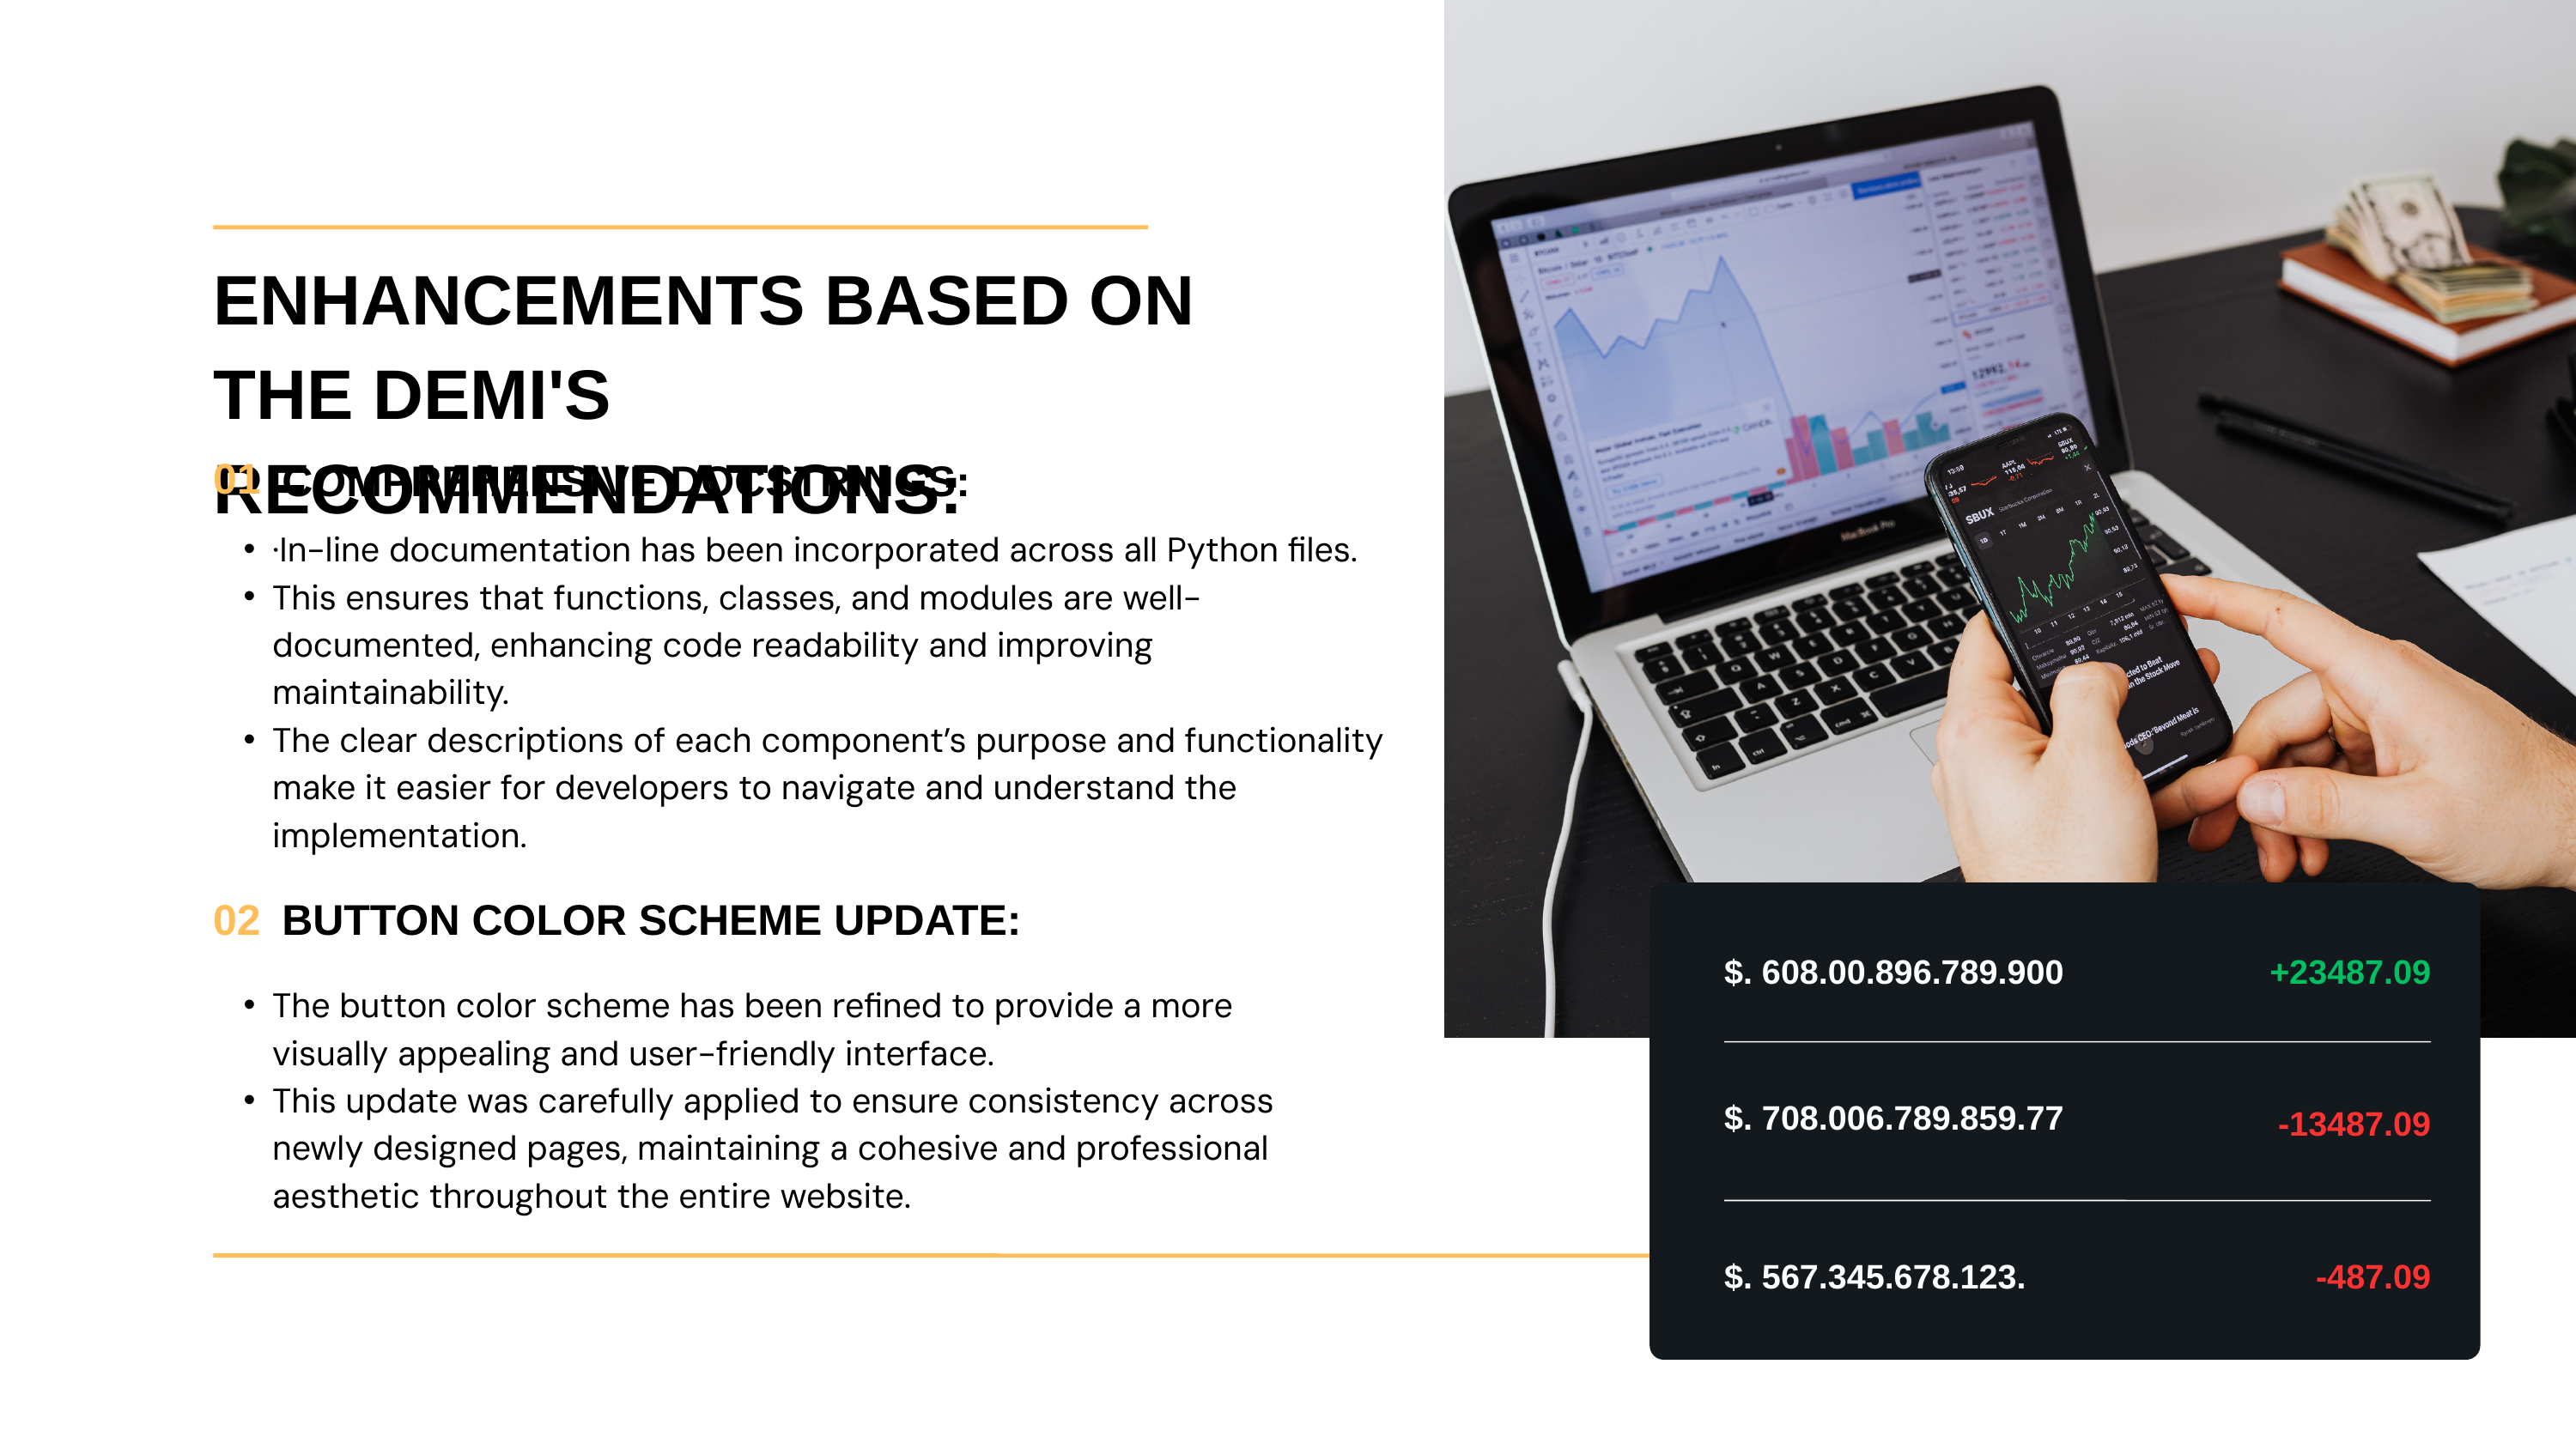

ENHANCEMENTS BASED ON THE DEMI'S RECOMMENDATIONS:
01
COMPREHENSIVE DOCSTRINGS:
·In-line documentation has been incorporated across all Python files.
This ensures that functions, classes, and modules are well-documented, enhancing code readability and improving maintainability.
The clear descriptions of each component’s purpose and functionality make it easier for developers to navigate and understand the implementation.

02
BUTTON COLOR SCHEME UPDATE:
$. 608.00.896.789.900
+23487.09
The button color scheme has been refined to provide a more visually appealing and user-friendly interface.
This update was carefully applied to ensure consistency across newly designed pages, maintaining a cohesive and professional aesthetic throughout the entire website.

$. 708.006.789.859.77
-13487.09

$. 567.345.678.123.
-487.09